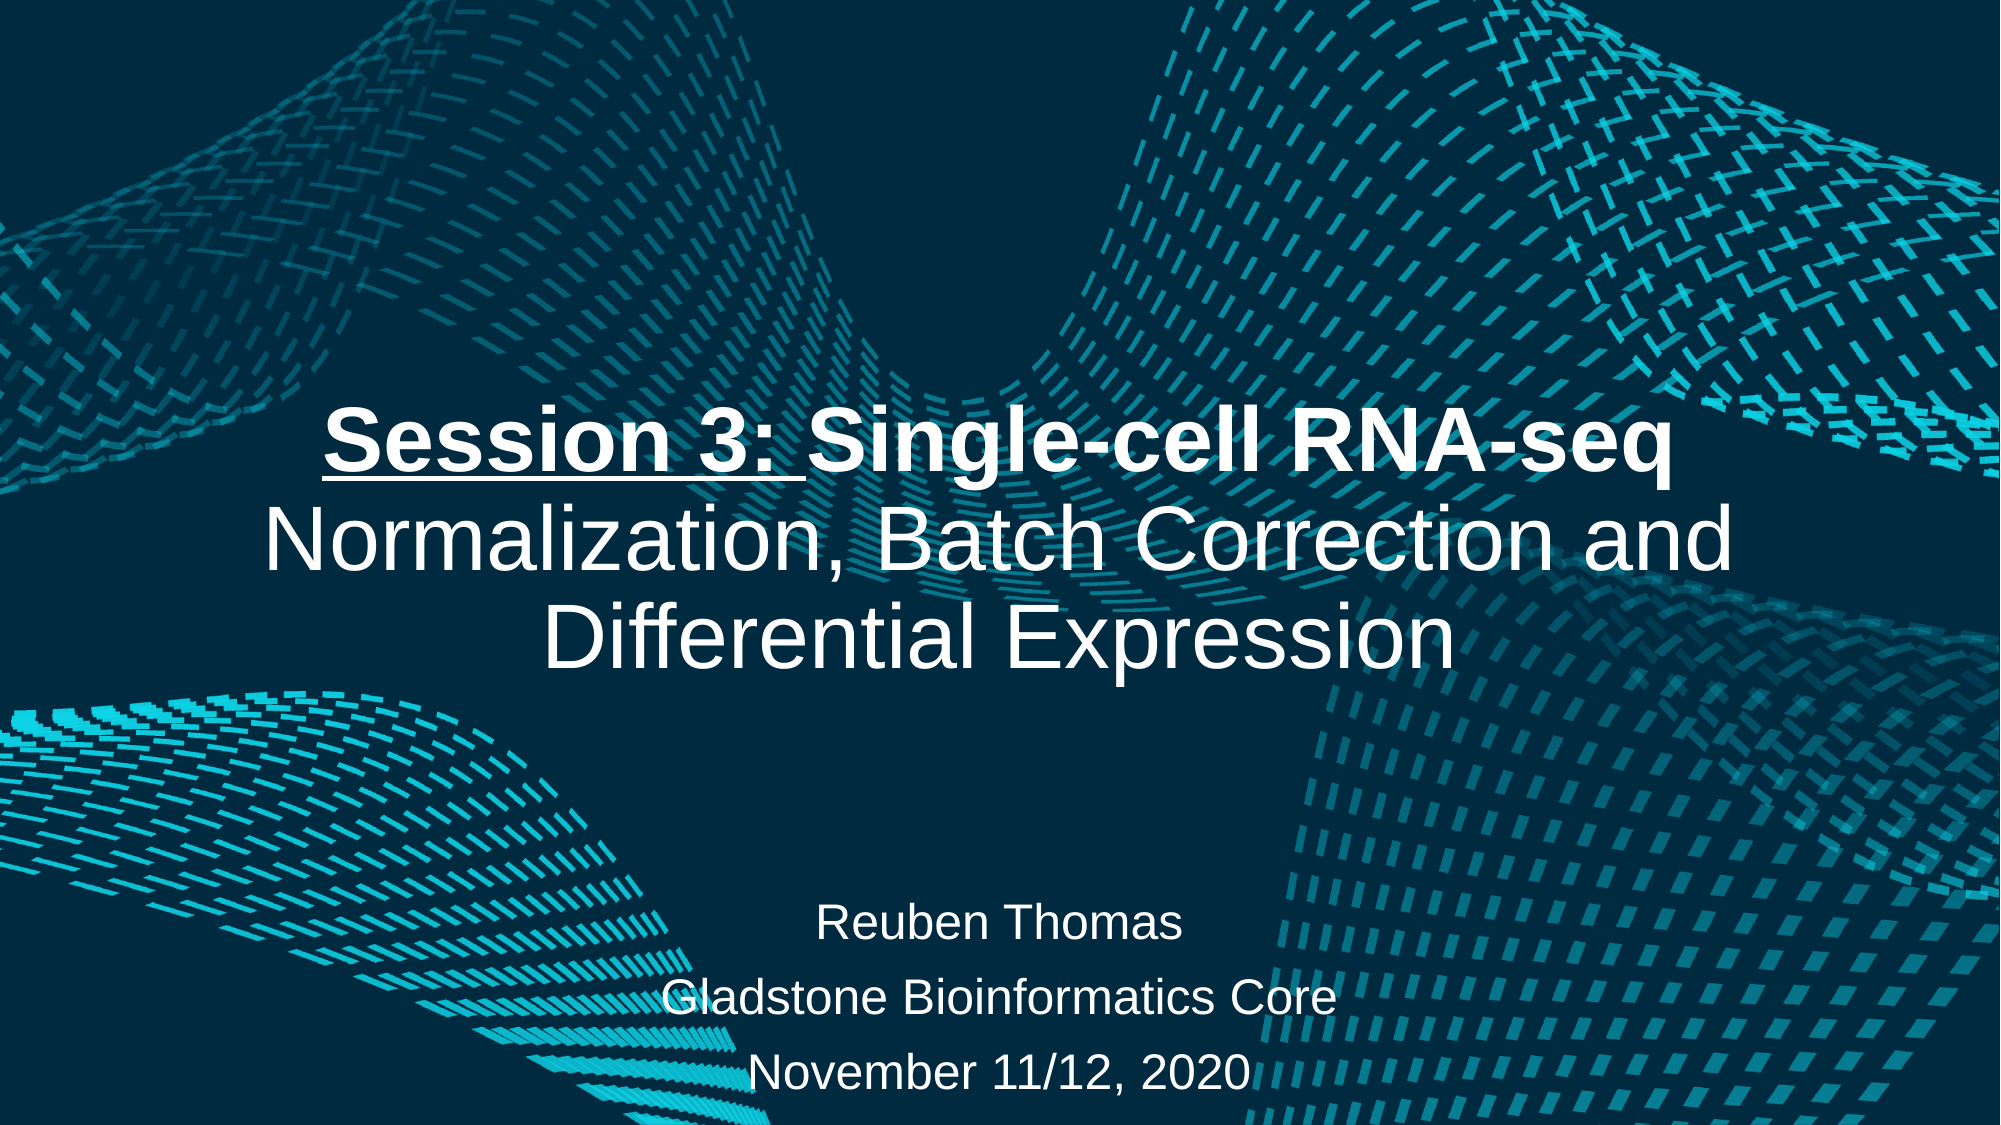

# Session 3: Single-cell RNA-seq Normalization, Batch Correction and Differential Expression

Reuben Thomas
Gladstone Bioinformatics Core
November 11/12, 2020